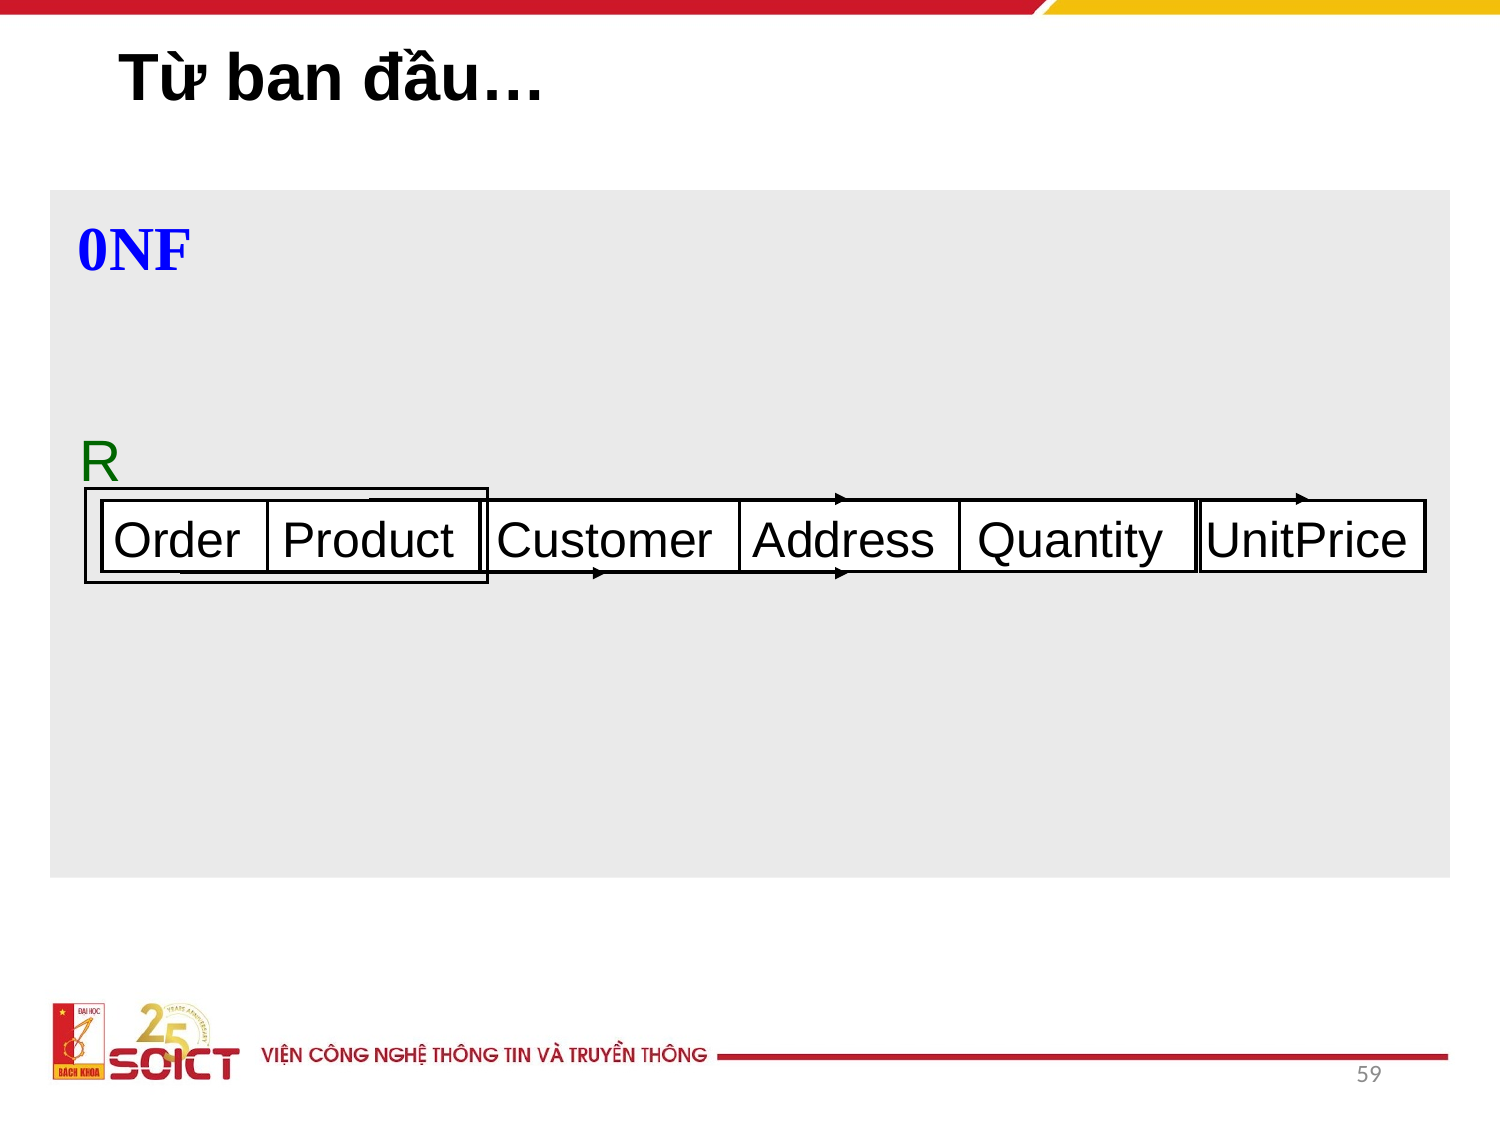

# Từ ban đầu…

0NF
R

Order   Product   Customer   Address   Quantity   UnitPrice

59